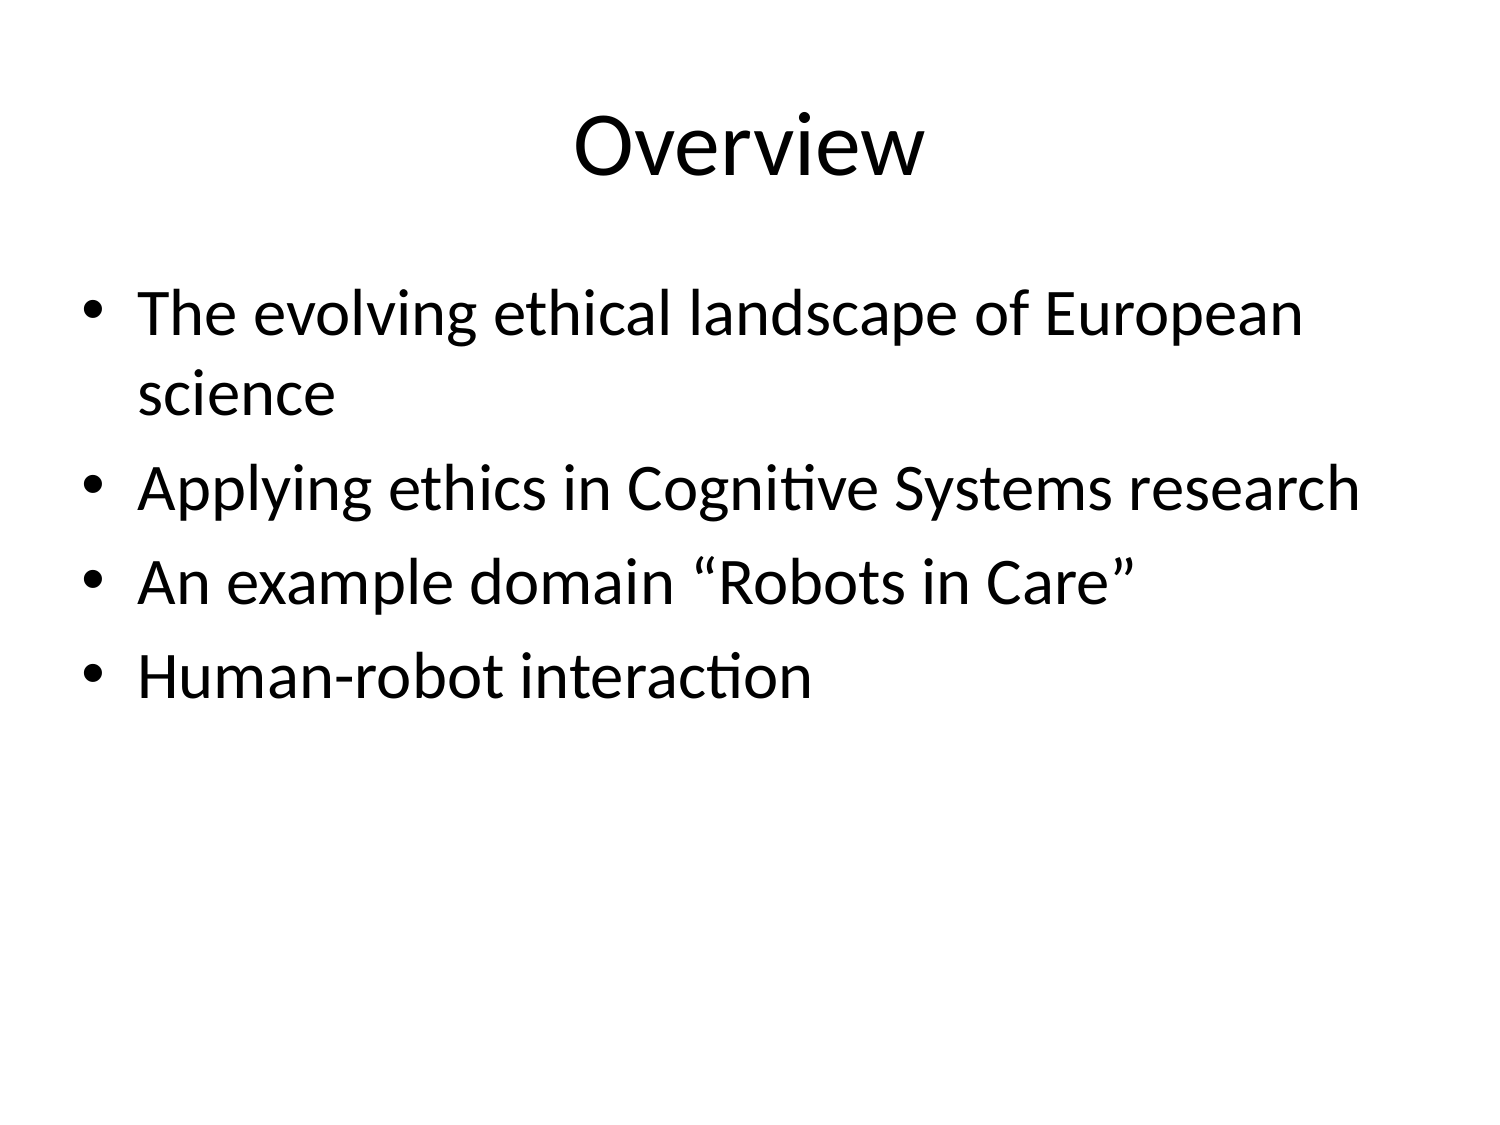

# Overview
The evolving ethical landscape of European science
Applying ethics in Cognitive Systems research
An example domain “Robots in Care”
Human-robot interaction